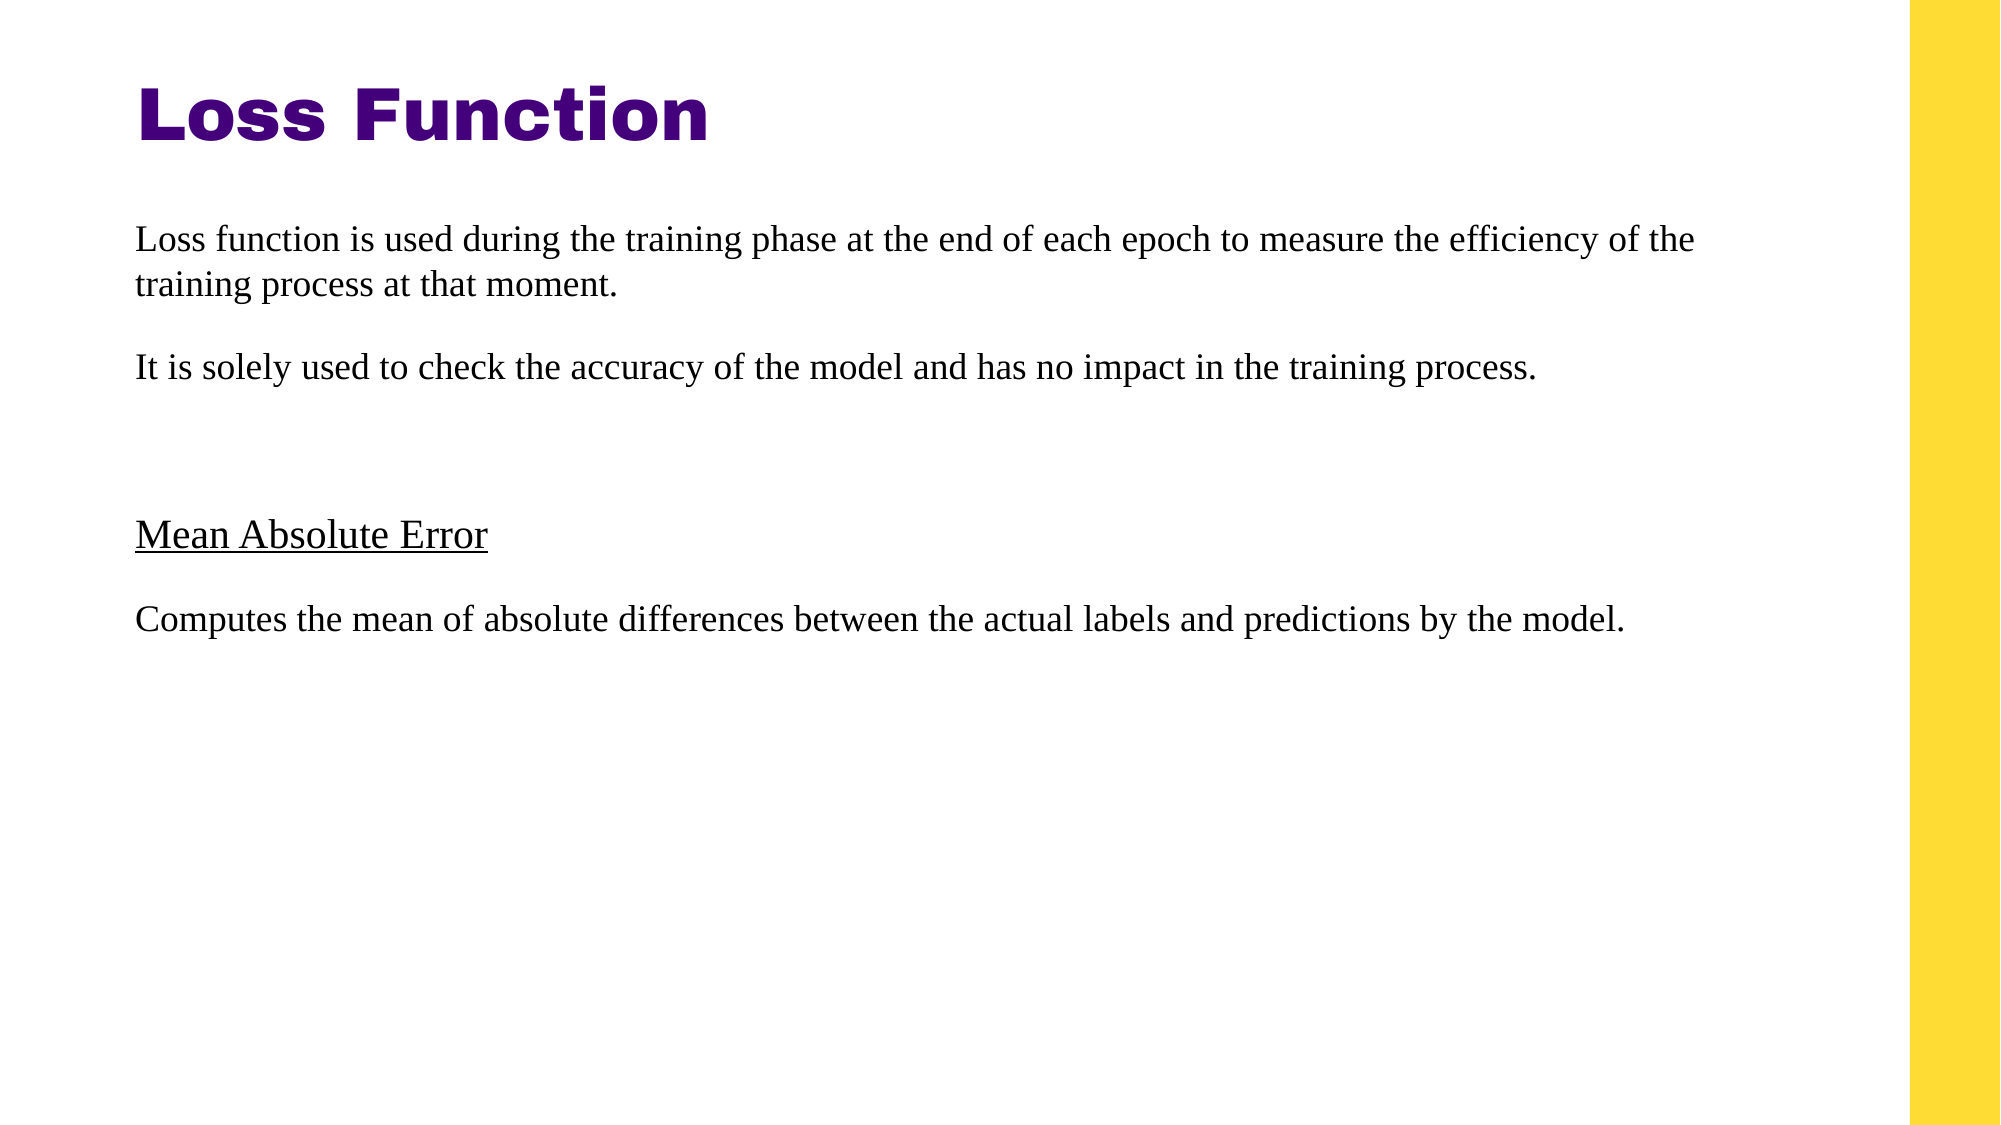

# Loss Function
Loss function is used during the training phase at the end of each epoch to measure the efficiency of the training process at that moment.
It is solely used to check the accuracy of the model and has no impact in the training process.

Mean Absolute Error
Computes the mean of absolute differences between the actual labels and predictions by the model.